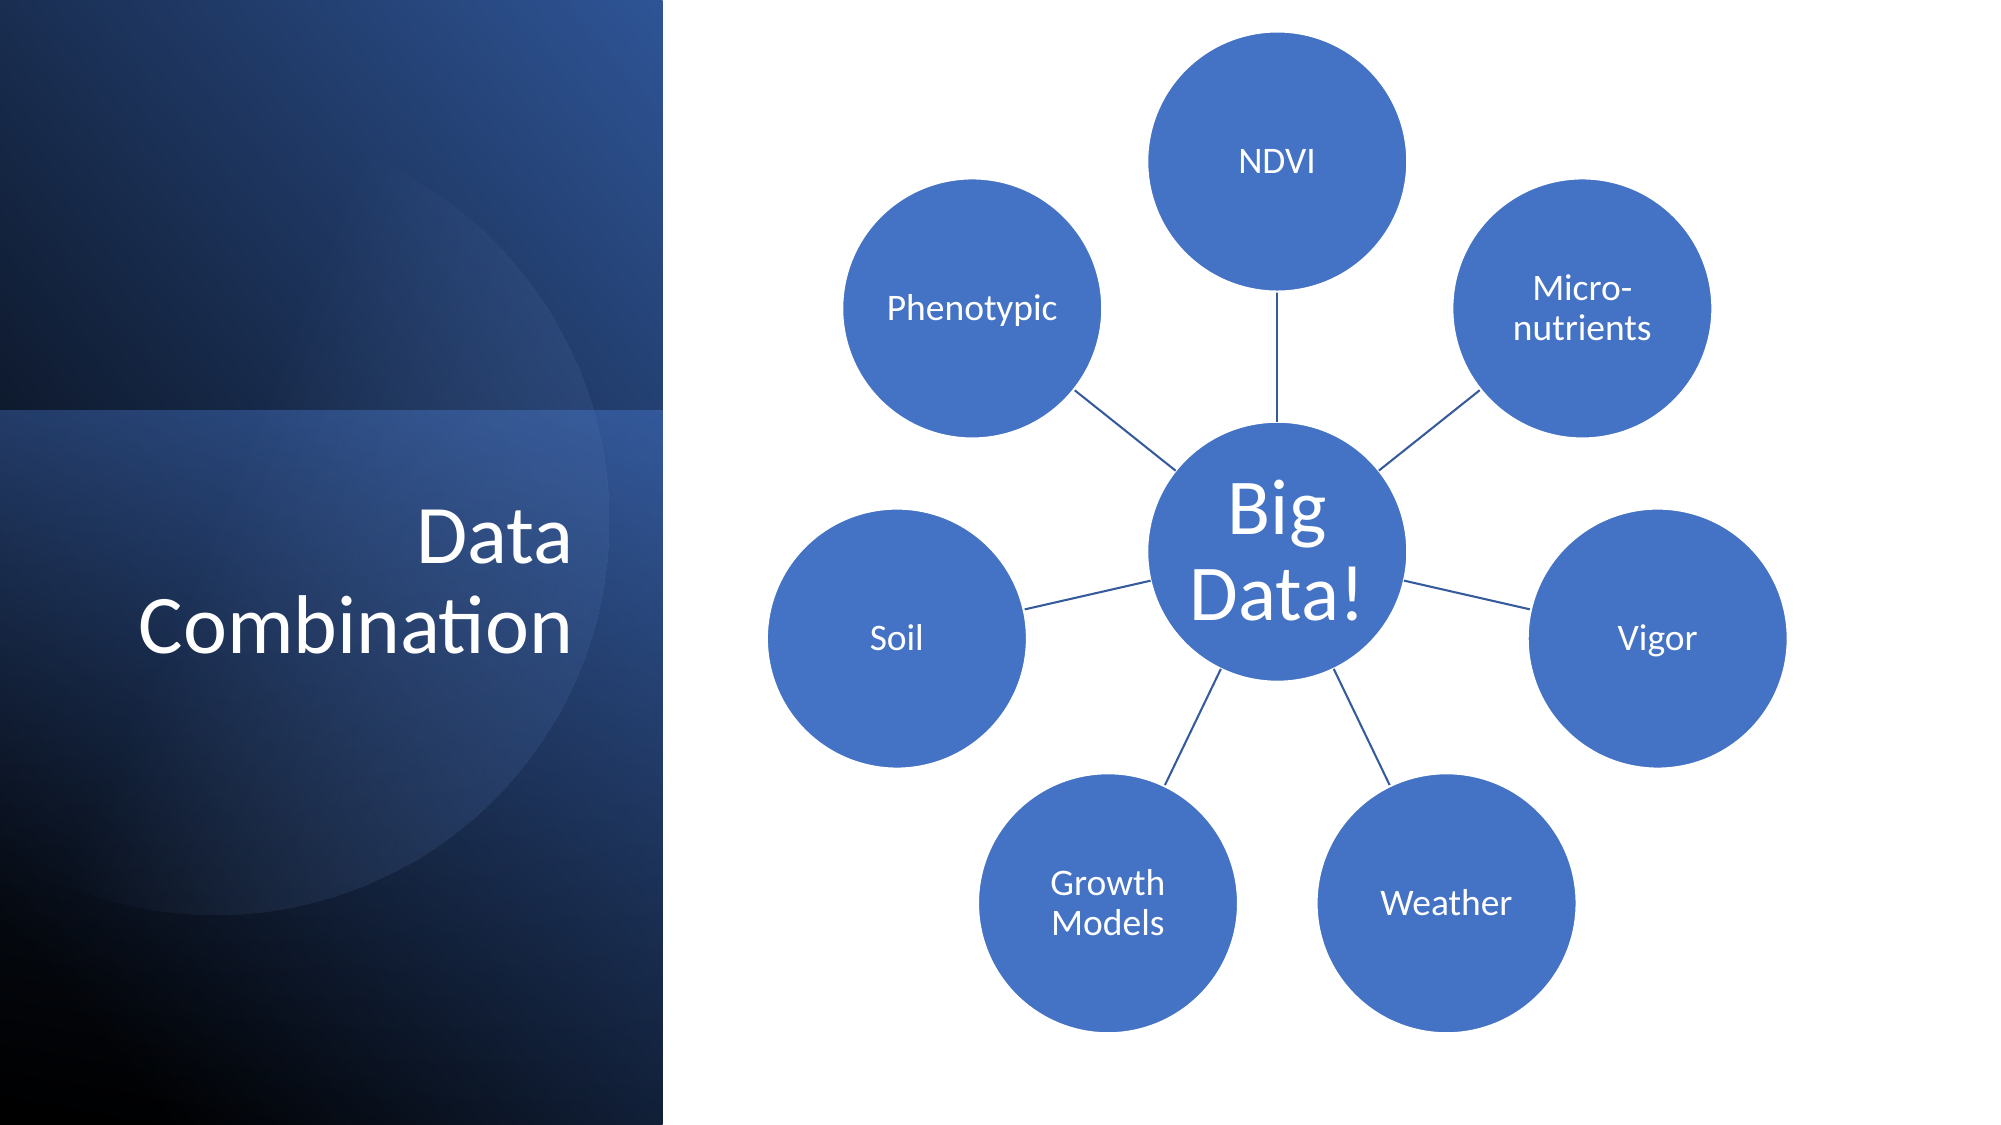

Big Data!

NDVI

Micro-nutrients

Vigor

Weather

Growth Models

Soil

Phenotypic

# Data Combination